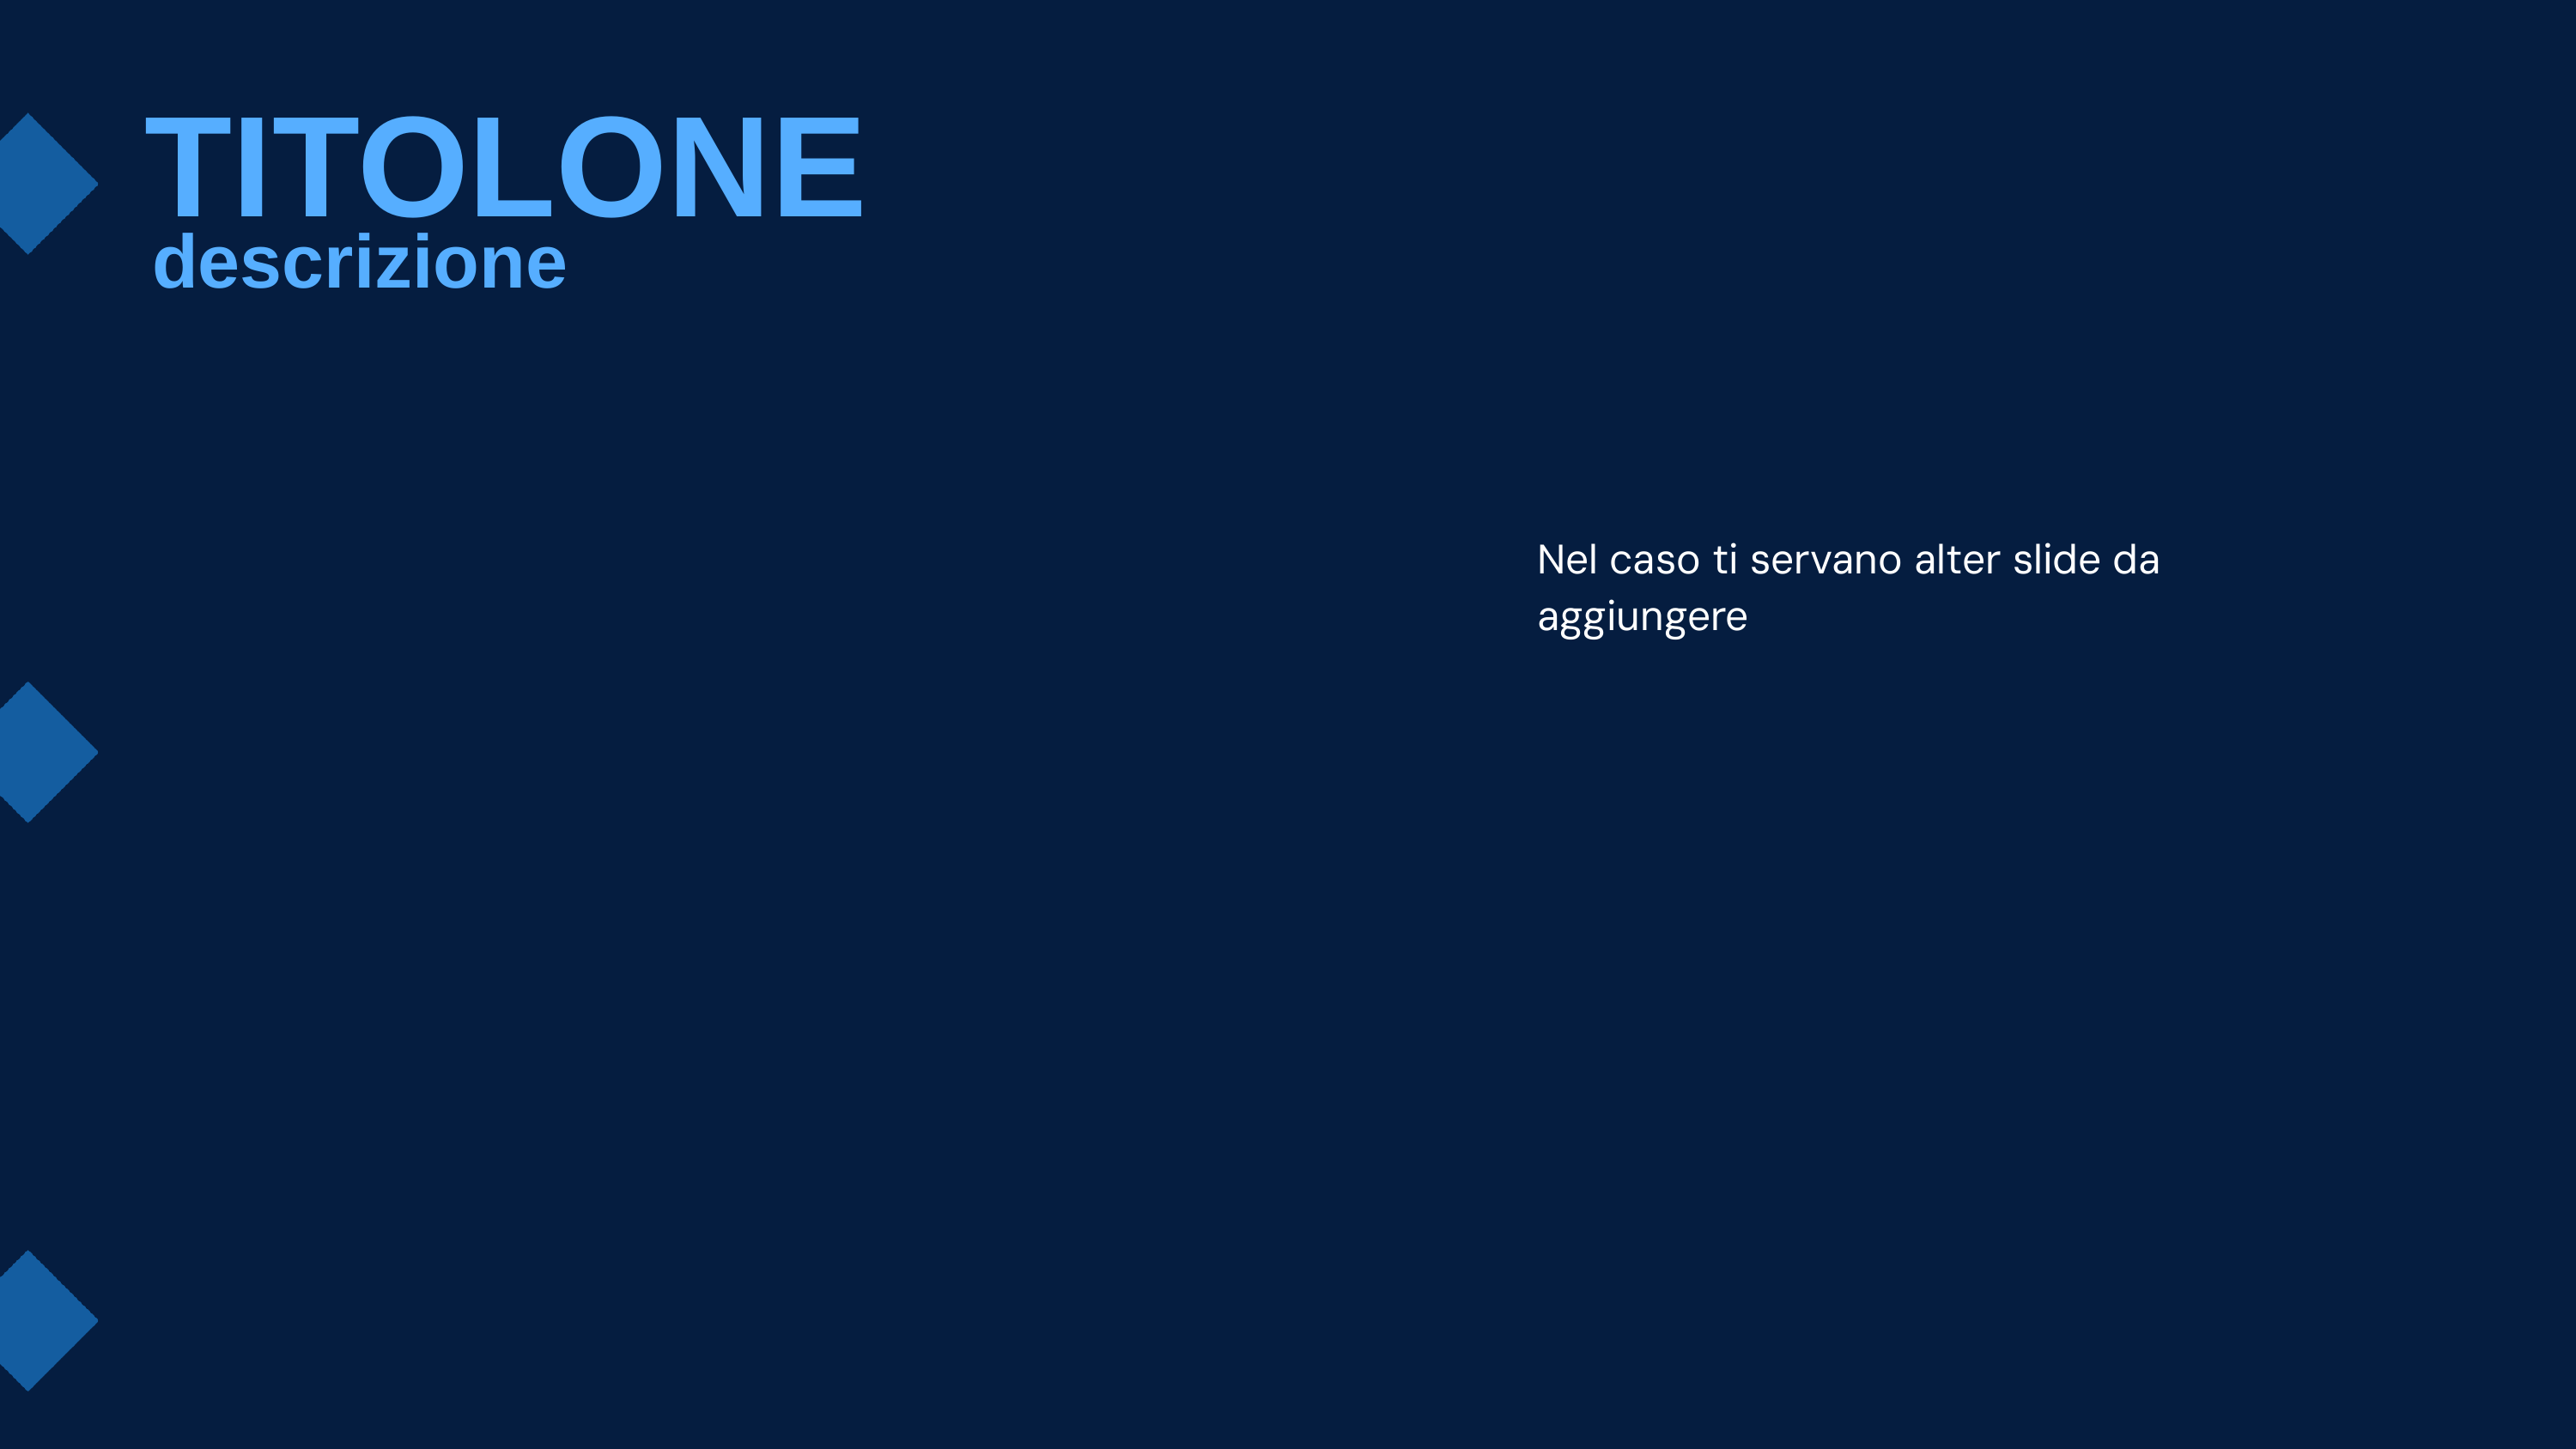

TITOLONE

descrizione
Nel caso ti servano alter slide da aggiungere